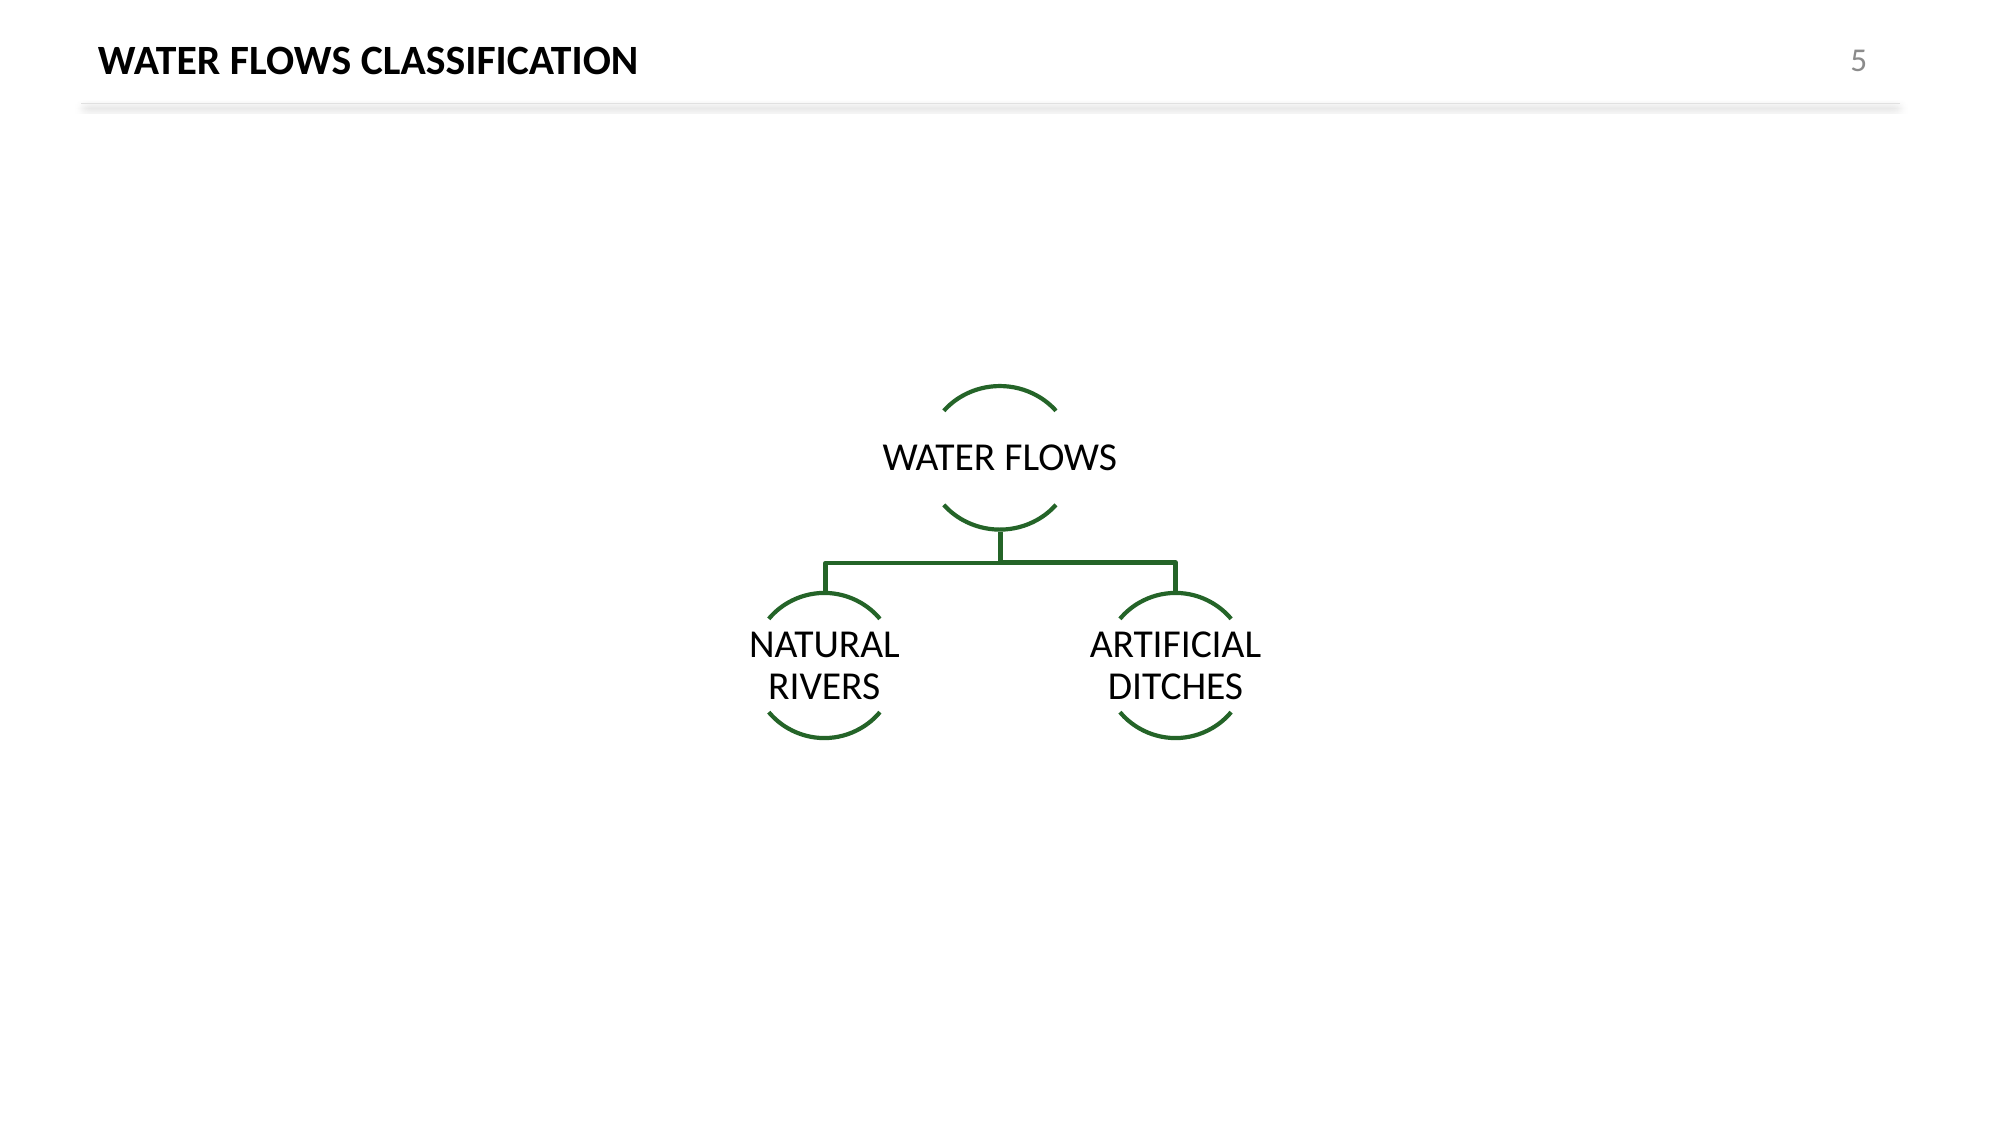

# WATER FLOWS CLASSIFICATION
5

WATER FLOWS

NATURAL
RIVERS
ARTIFICIAL DITCHES